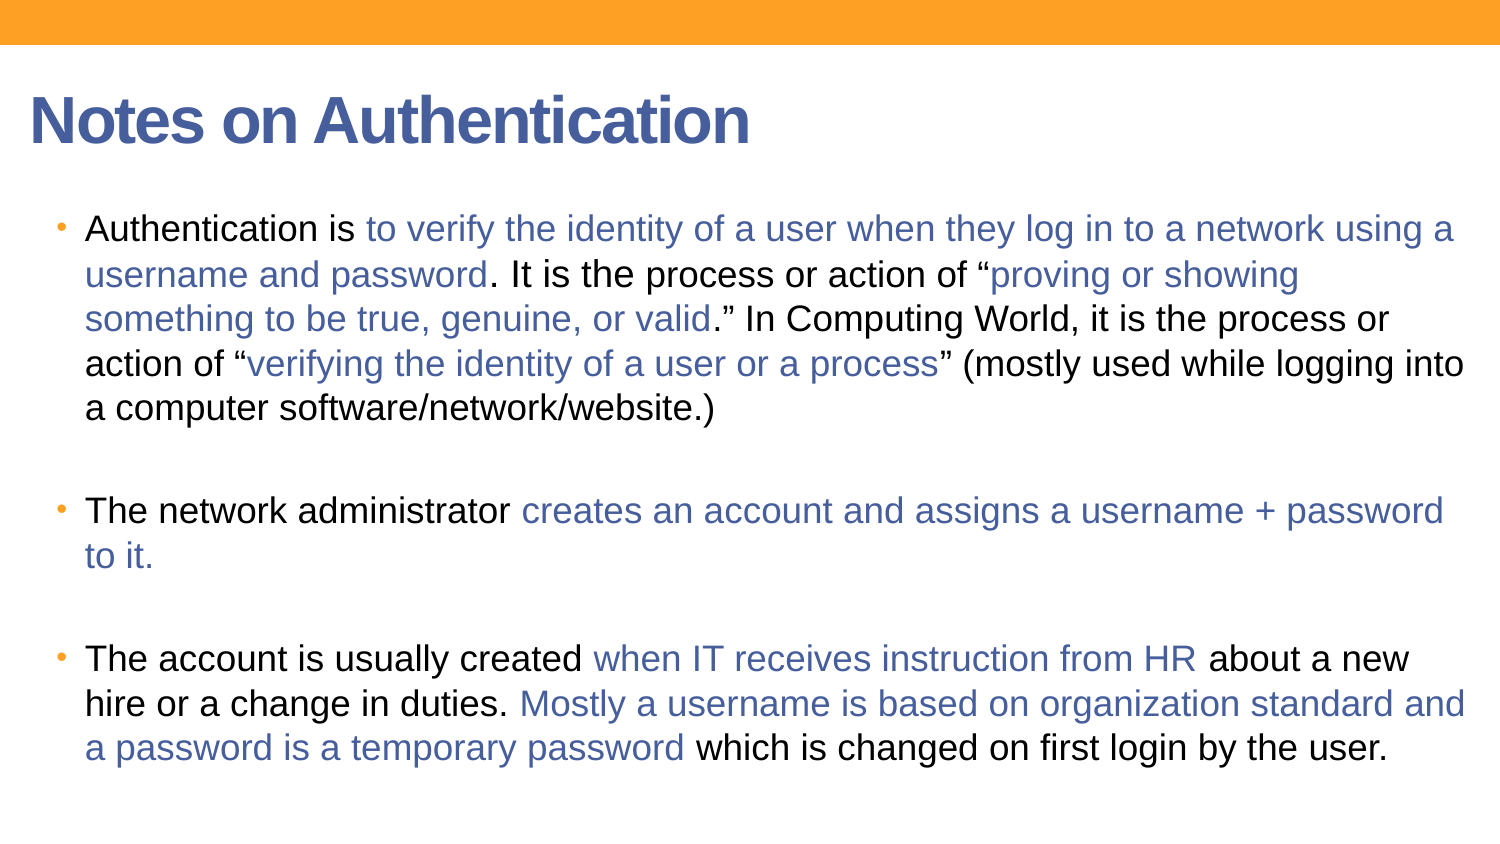

# Notes on Authentication
Authentication is to verify the identity of a user when they log in to a network using a username and password. It is the process or action of “proving or showing something to be true, genuine, or valid.” In Computing World, it is the process or action of “verifying the identity of a user or a process” (mostly used while logging into a computer software/network/website.)

The network administrator creates an account and assigns a username + password to it.

The account is usually created when IT receives instruction from HR about a new hire or a change in duties. Mostly a username is based on organization standard and a password is a temporary password which is changed on first login by the user.